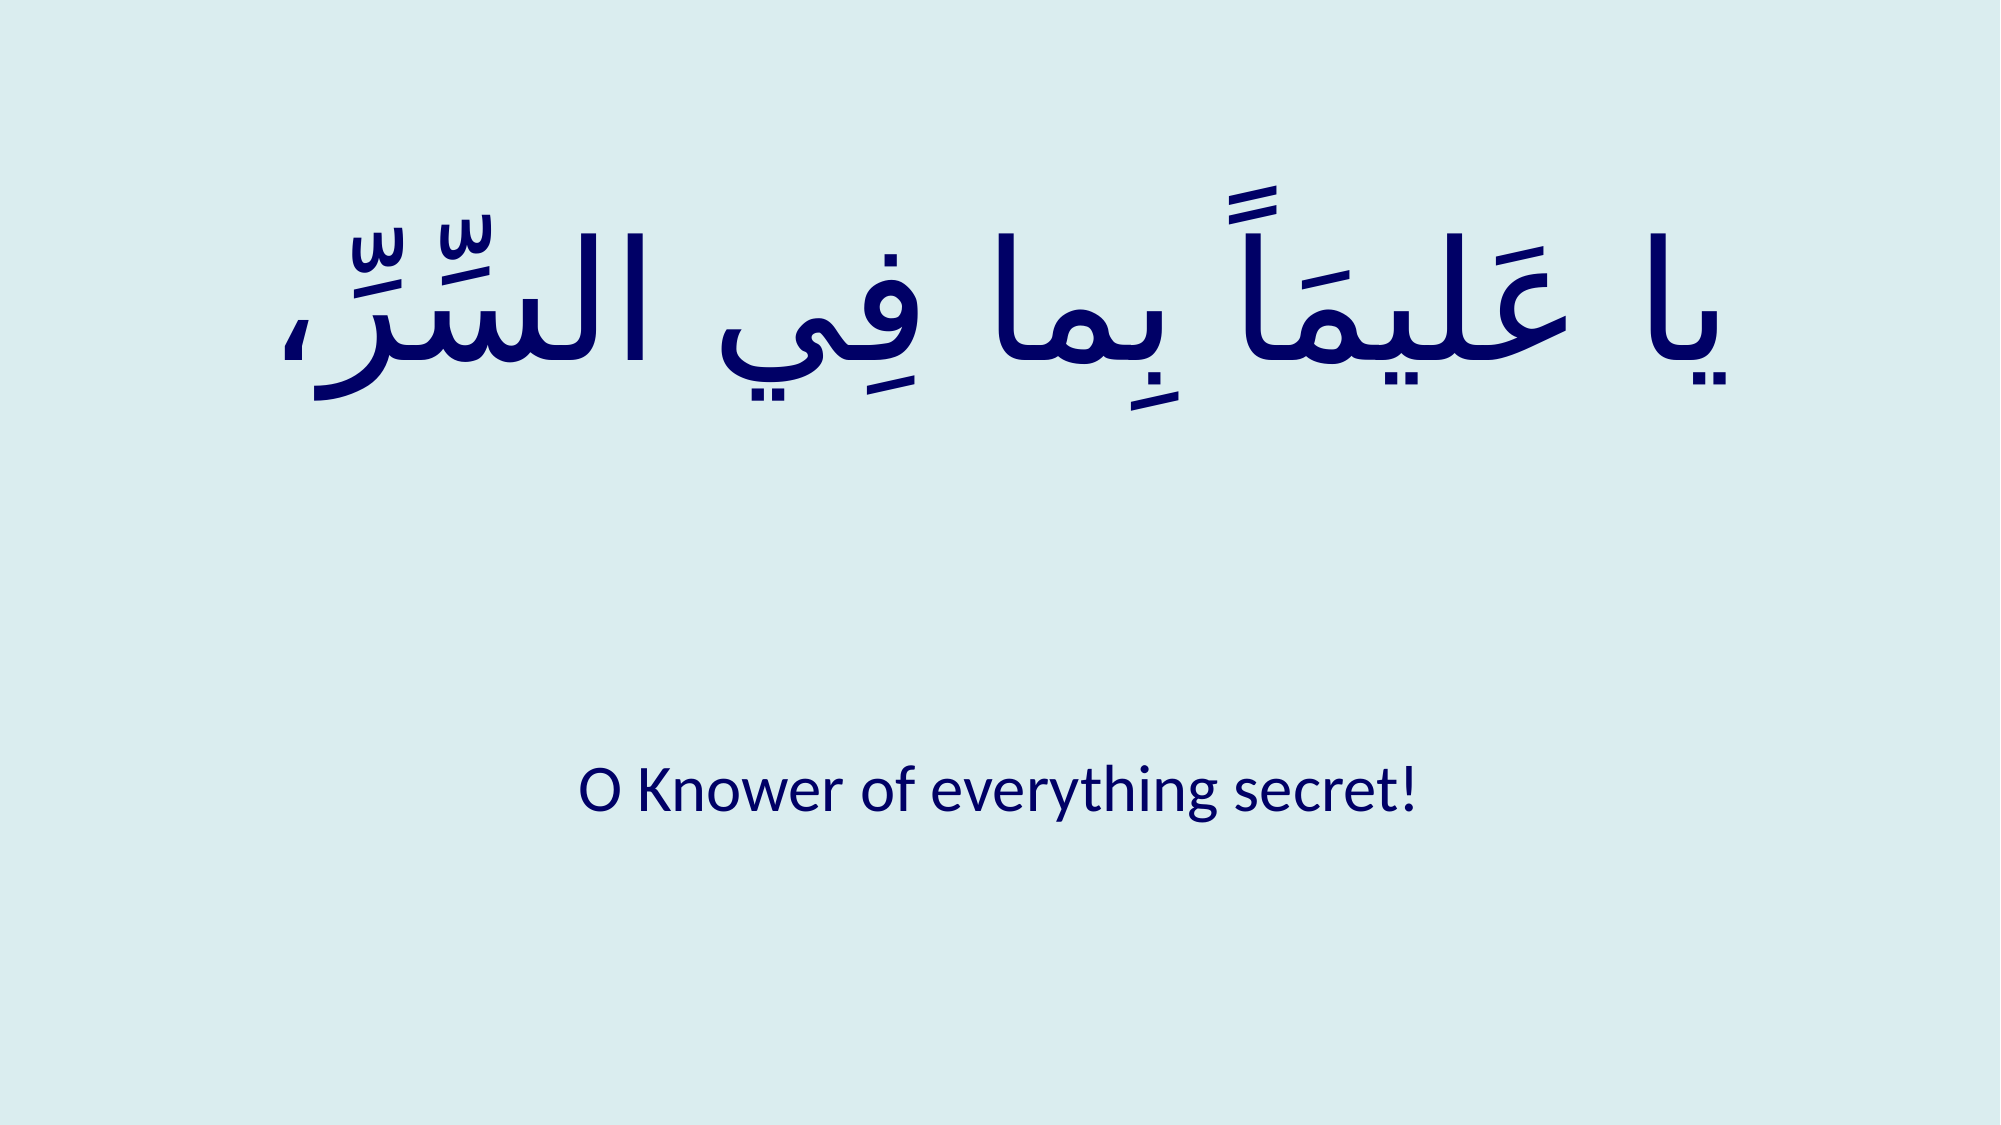

# يا عَليمَاً بِما فِي السِّرِّ،
O Knower of everything secret!